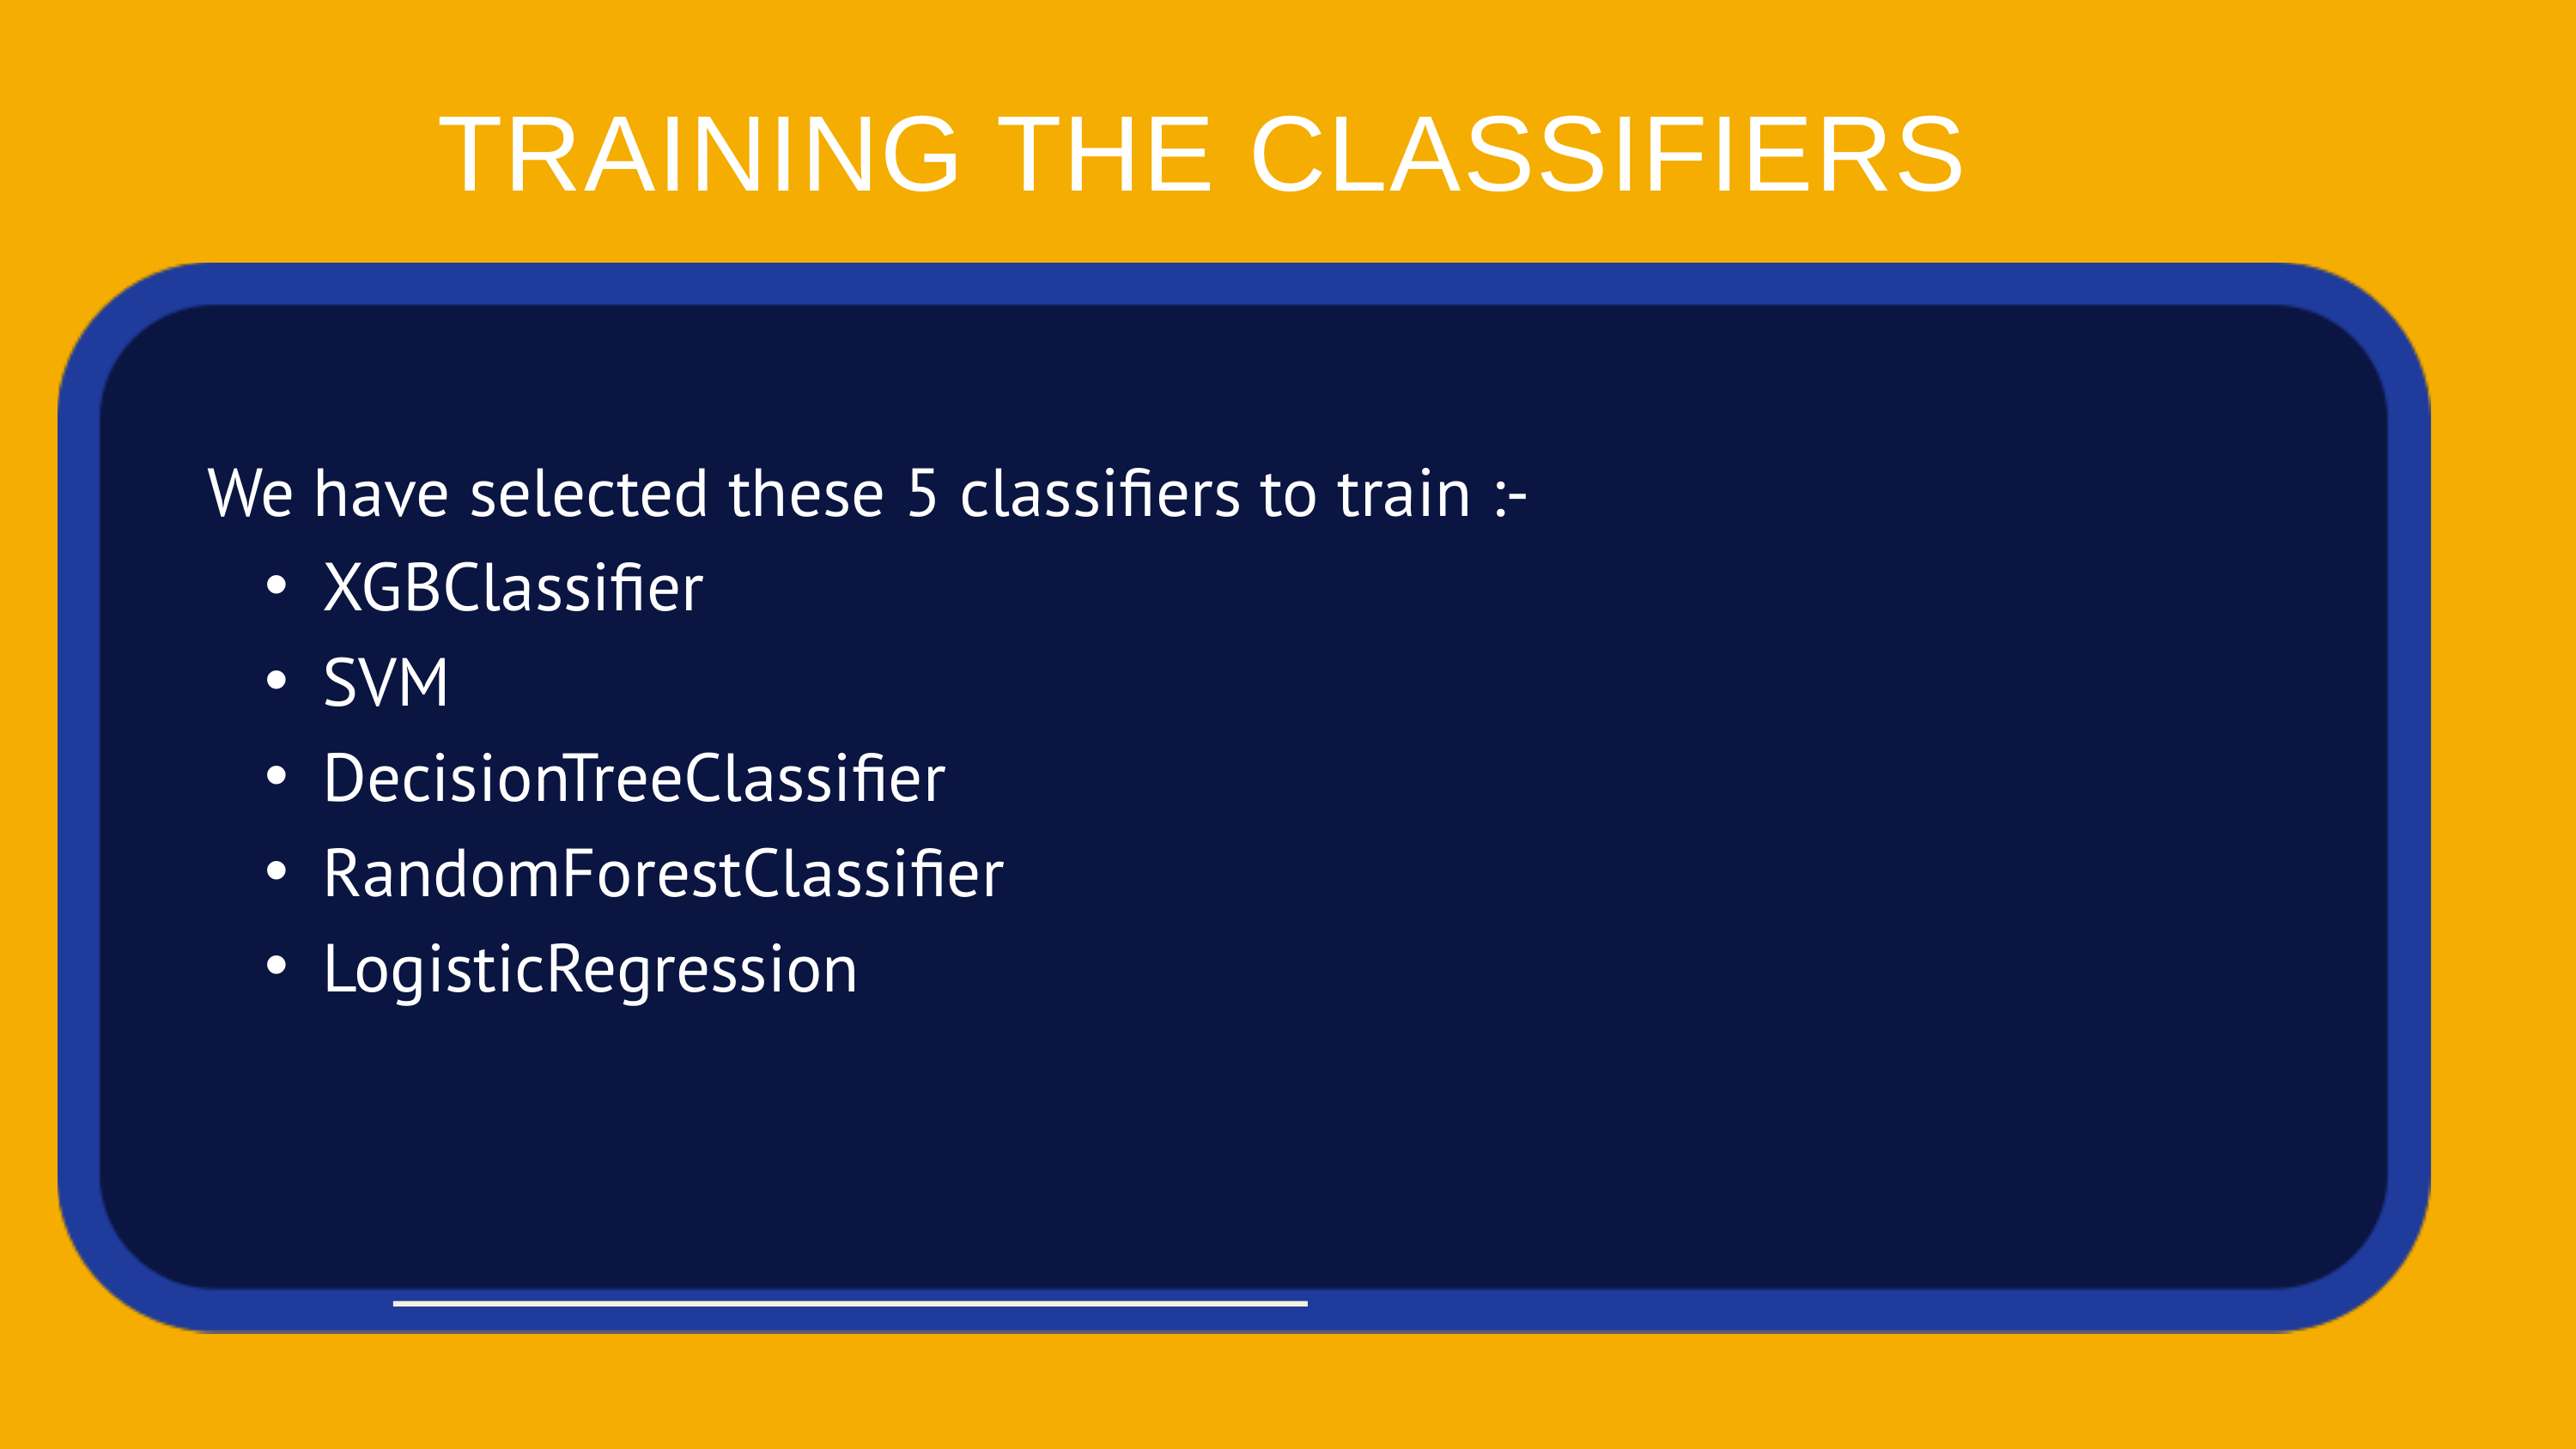

TRAINING THE CLASSIFIERS

We have selected these 5 classifiers to train :-
XGBClassifier
SVM
DecisionTreeClassifier
RandomForestClassifier
LogisticRegression